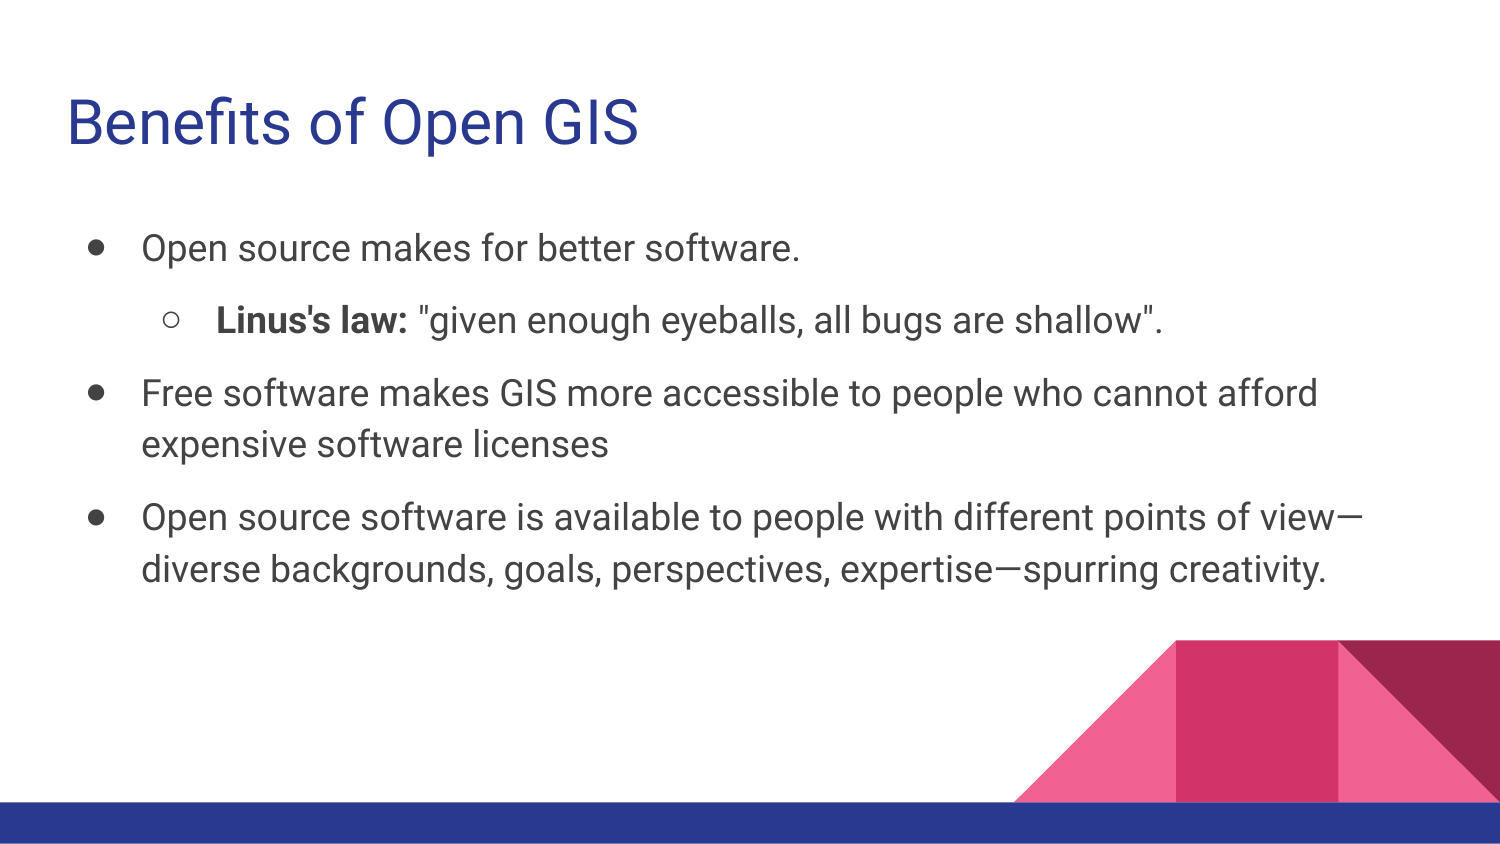

# Benefits of Open GIS
Open source makes for better software.
Linus's law: "given enough eyeballs, all bugs are shallow".
Free software makes GIS more accessible to people who cannot afford expensive software licenses
Open source software is available to people with different points of view—diverse backgrounds, goals, perspectives, expertise—spurring creativity.